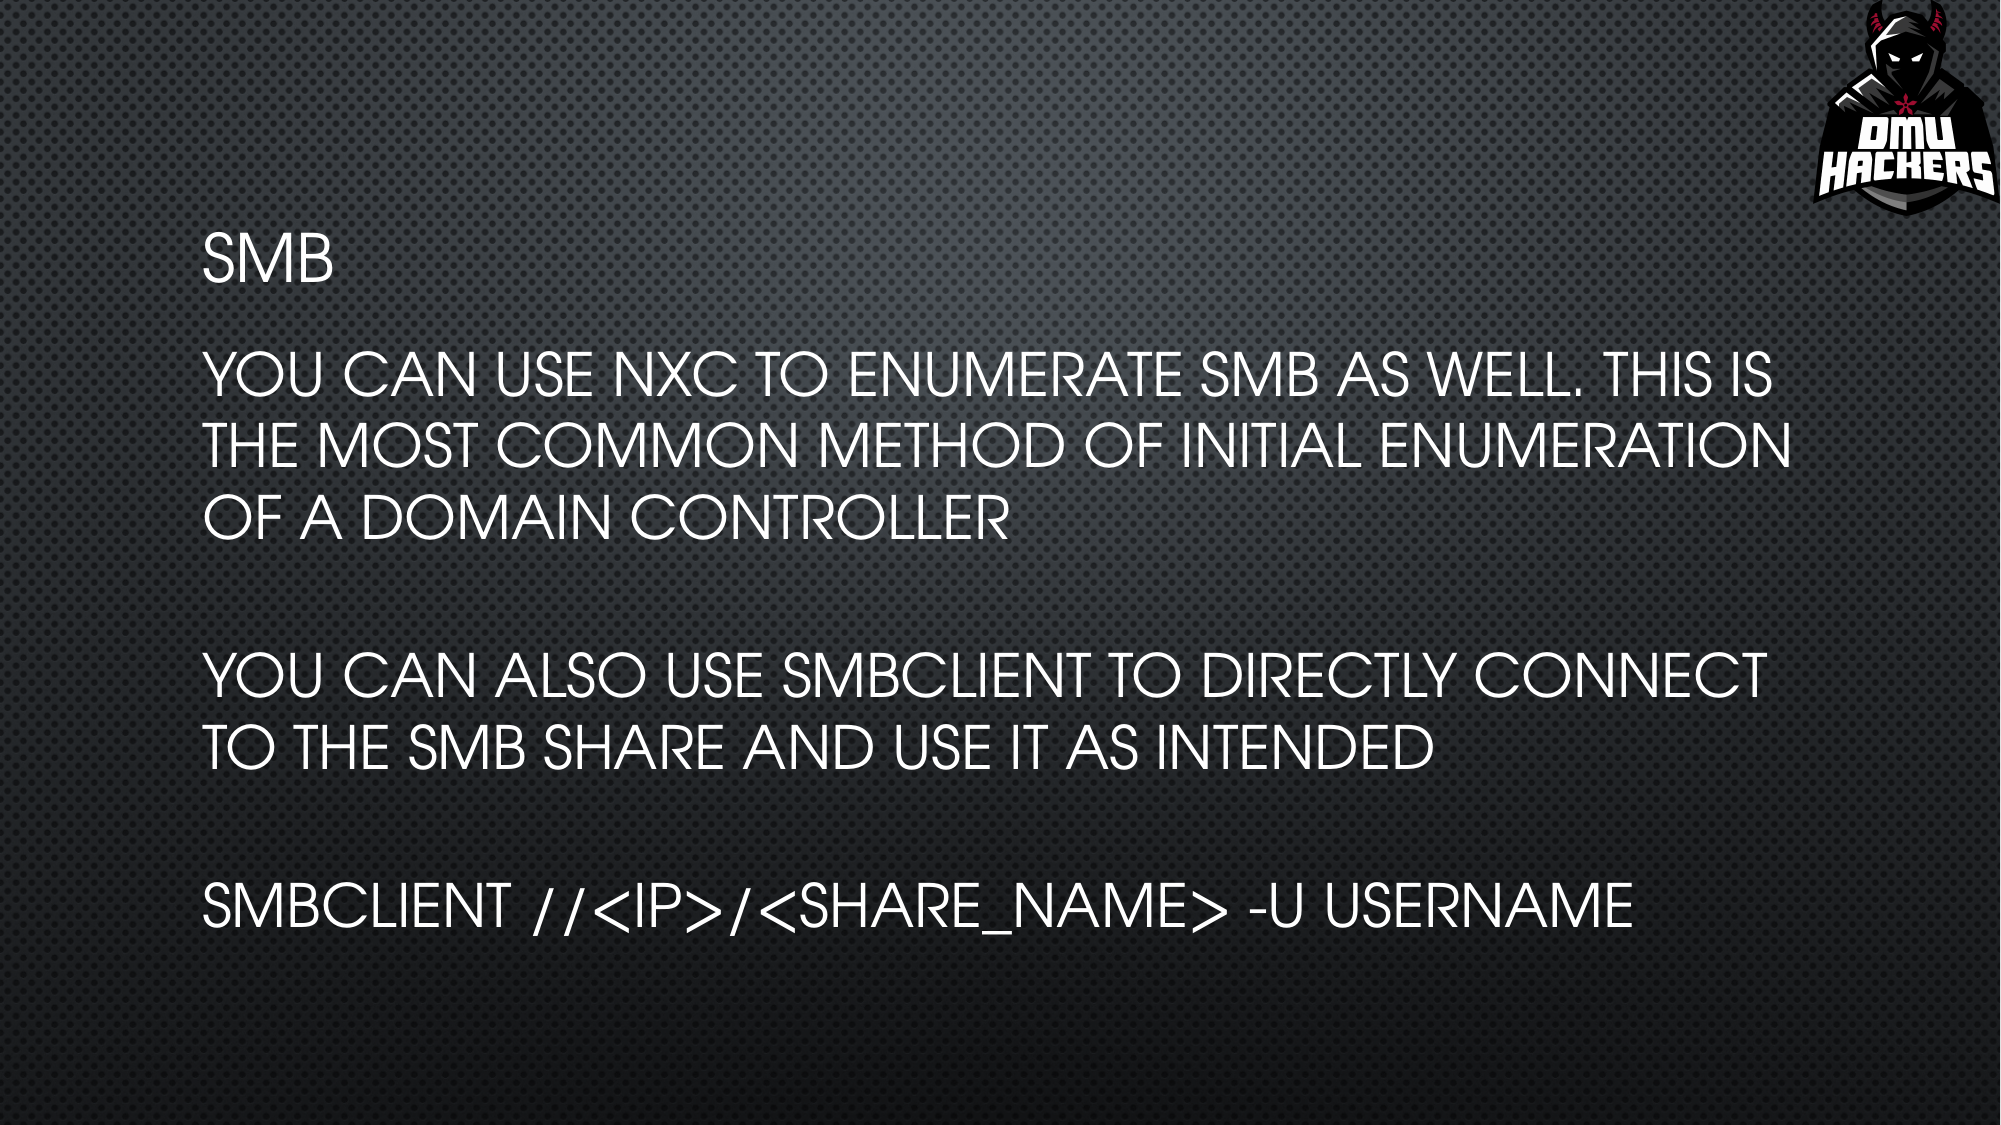

# SMB
You can use nxc to enumerate SMB as well. This is the most common method of initial enumeration of a domain controller

You can also use smbclient to directly connect to the SMB share and use it as intended

smbclient //<IP>/<share_name> -U username